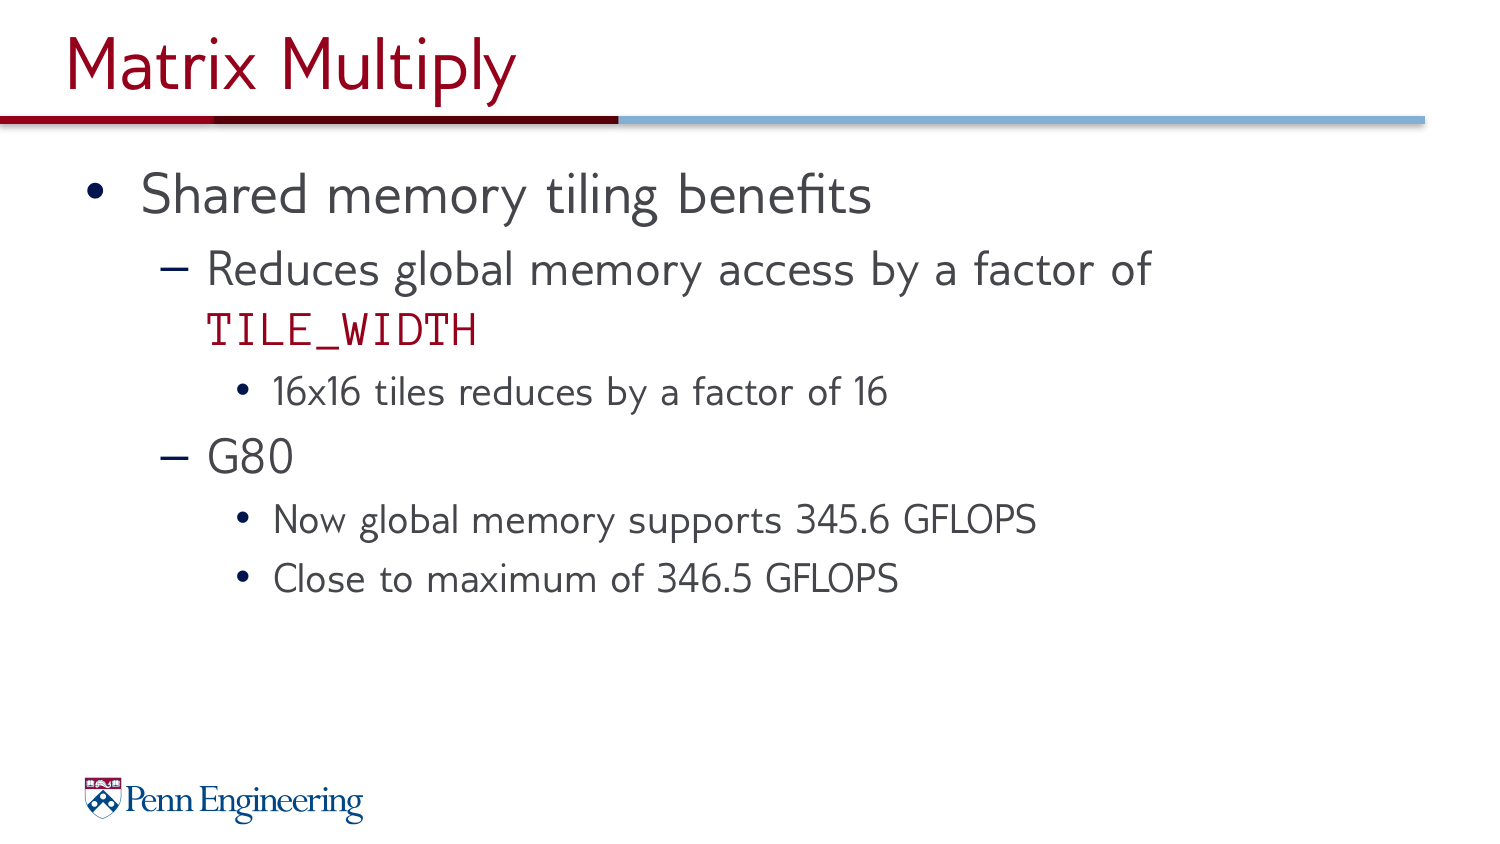

# Matrix Multiply
Shared memory tiling benefits
Reduces global memory access by a factor of TILE_WIDTH
16x16 tiles reduces by a factor of 16
G80
Now global memory supports 345.6 GFLOPS
Close to maximum of 346.5 GFLOPS